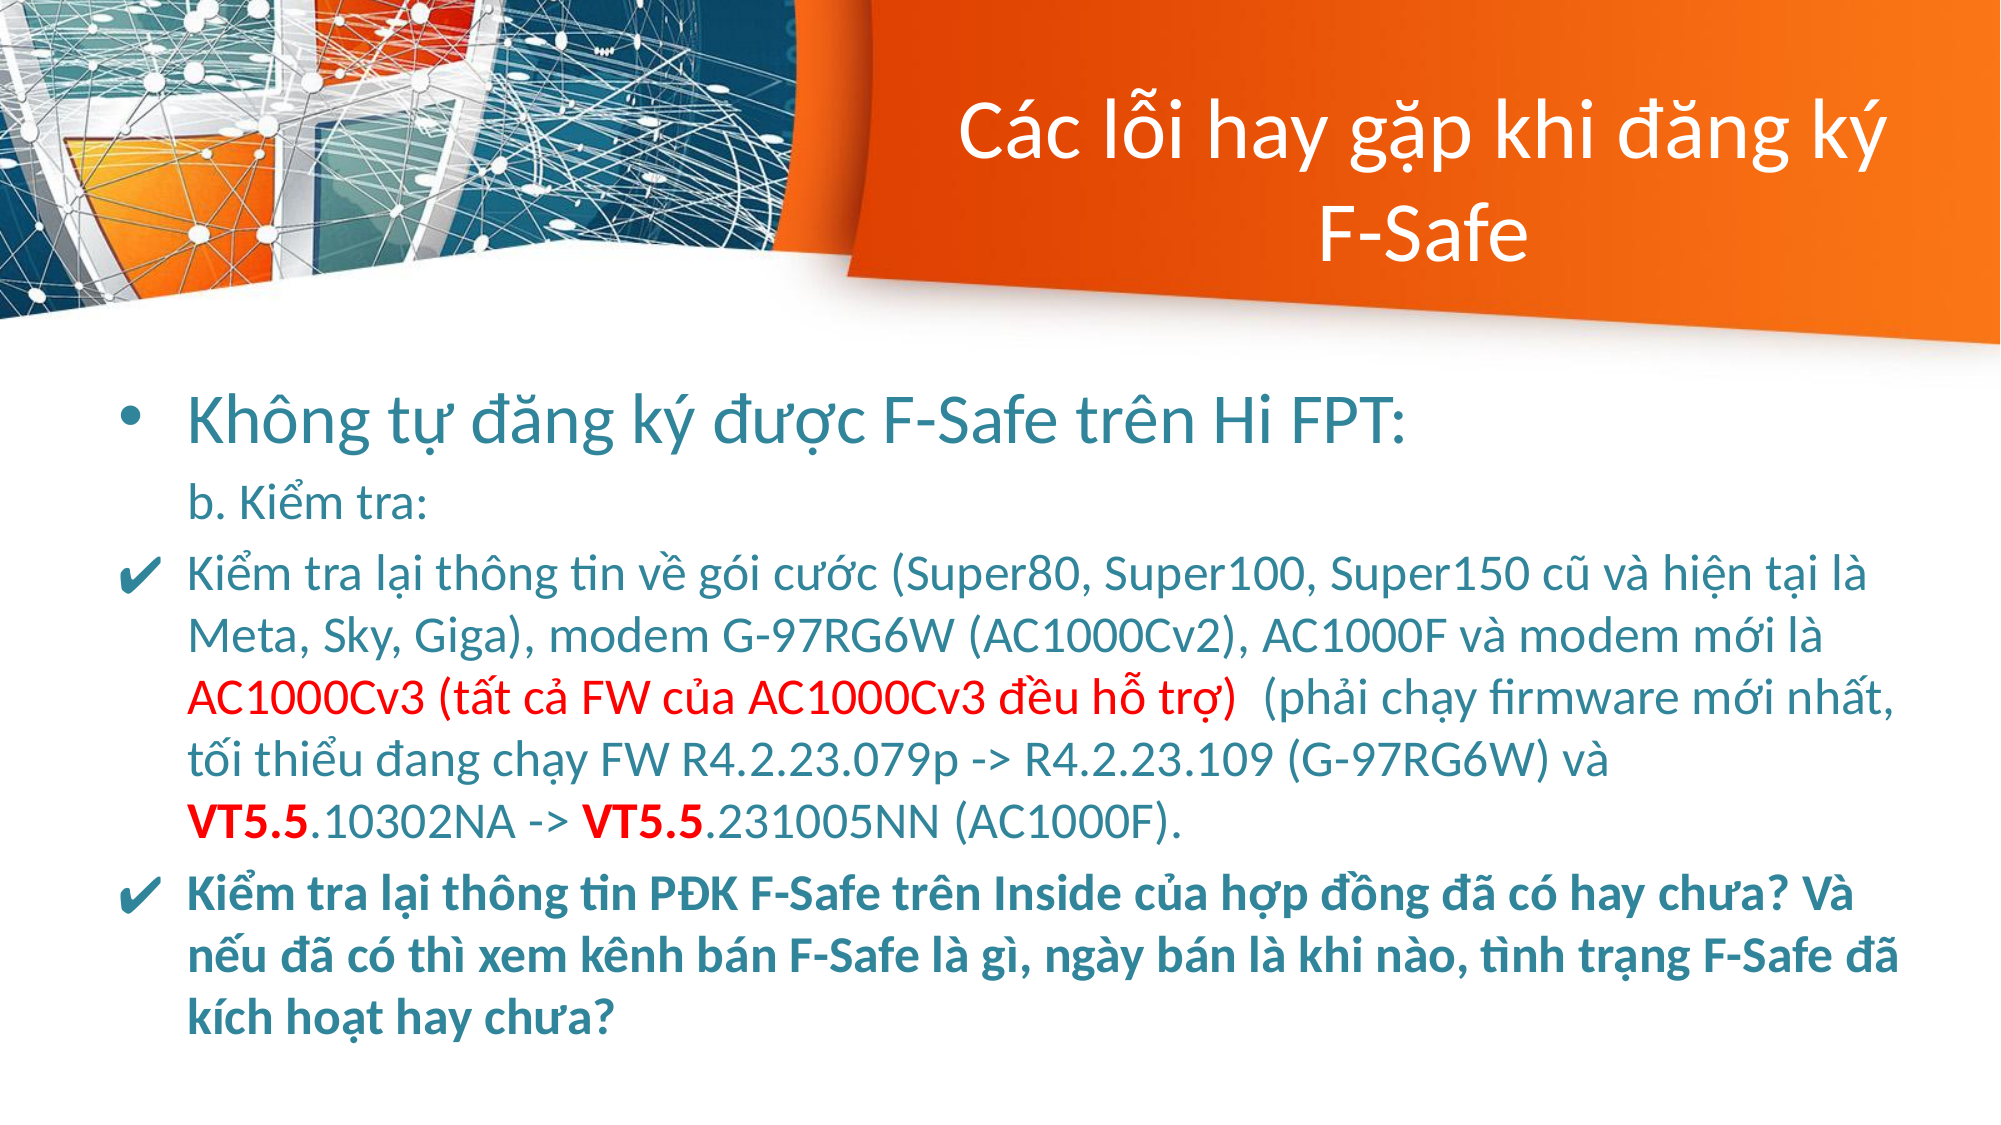

# Các lỗi hay gặp khi đăng ký F-Safe
Không tự đăng ký được F-Safe trên Hi FPT:
b. Kiểm tra:
Kiểm tra lại thông tin về gói cước (Super80, Super100, Super150 cũ và hiện tại là Meta, Sky, Giga), modem G-97RG6W (AC1000Cv2), AC1000F và modem mới là AC1000Cv3 (tất cả FW của AC1000Cv3 đều hỗ trợ)  (phải chạy firmware mới nhất, tối thiểu đang chạy FW R4.2.23.079p -> R4.2.23.109 (G-97RG6W) và VT5.5.10302NA -> VT5.5.231005NN (AC1000F).
Kiểm tra lại thông tin PĐK F-Safe trên Inside của hợp đồng đã có hay chưa? Và nếu đã có thì xem kênh bán F-Safe là gì, ngày bán là khi nào, tình trạng F-Safe đã kích hoạt hay chưa?